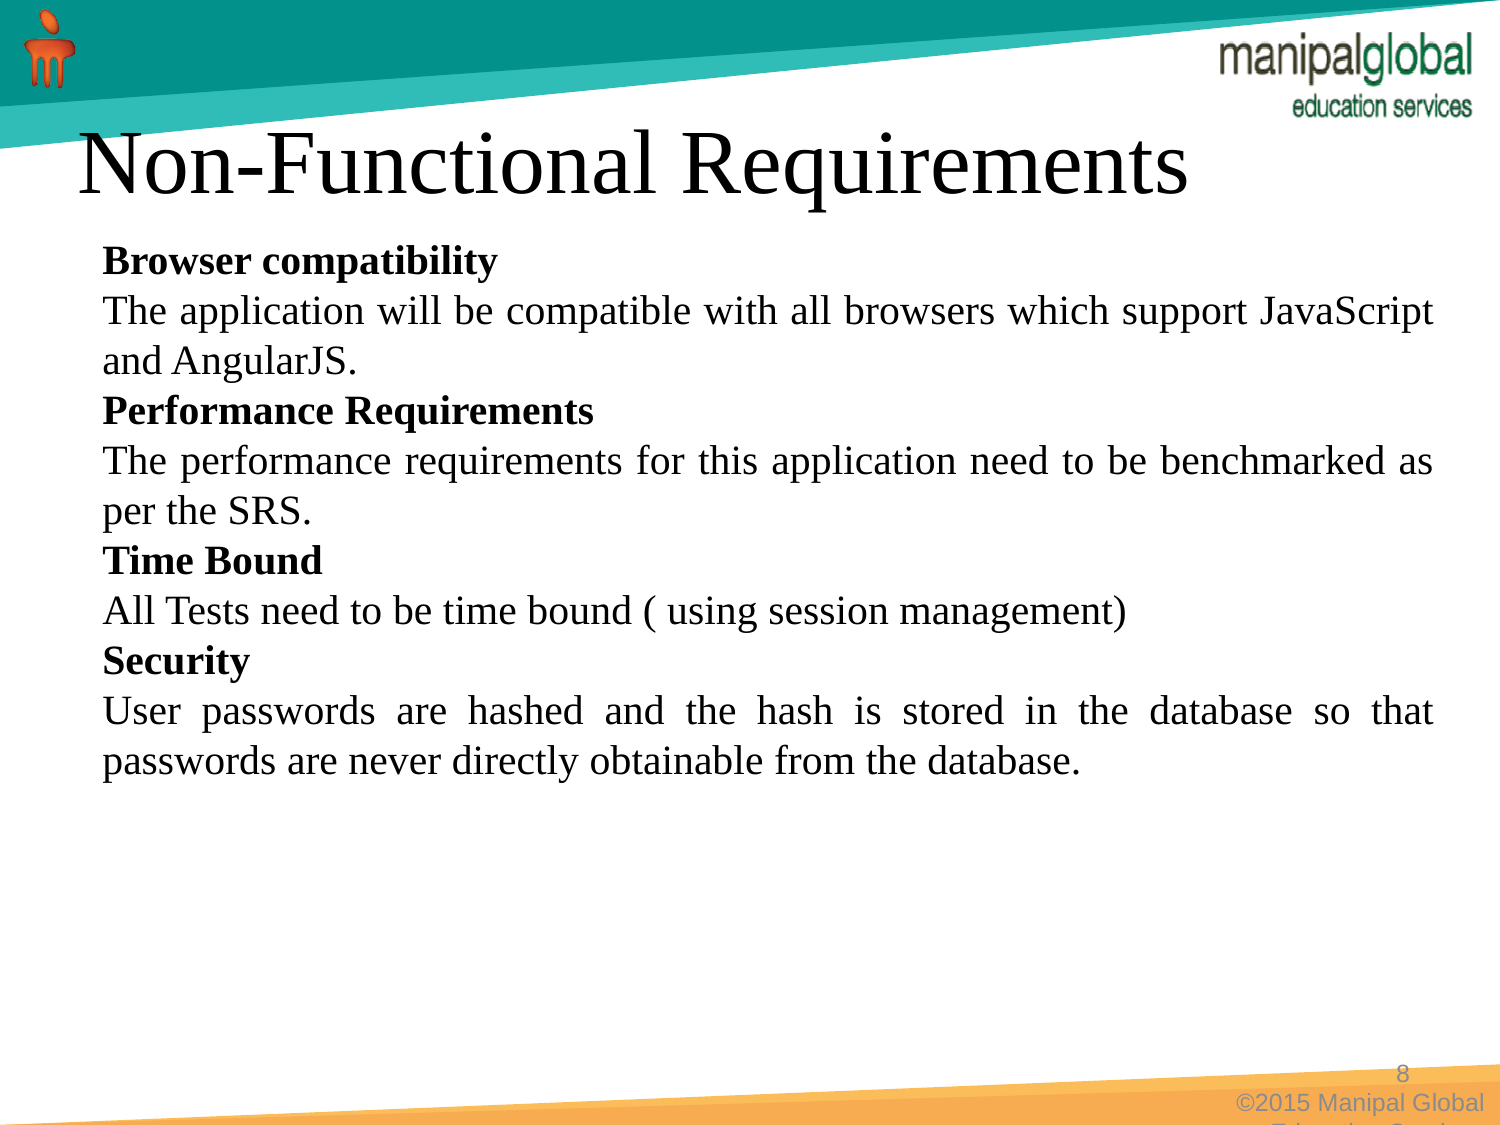

# Non-Functional Requirements
Browser compatibility
The application will be compatible with all browsers which support JavaScript and AngularJS.
Performance Requirements
The performance requirements for this application need to be benchmarked as per the SRS.
Time Bound
All Tests need to be time bound ( using session management)
Security
User passwords are hashed and the hash is stored in the database so that passwords are never directly obtainable from the database.
8